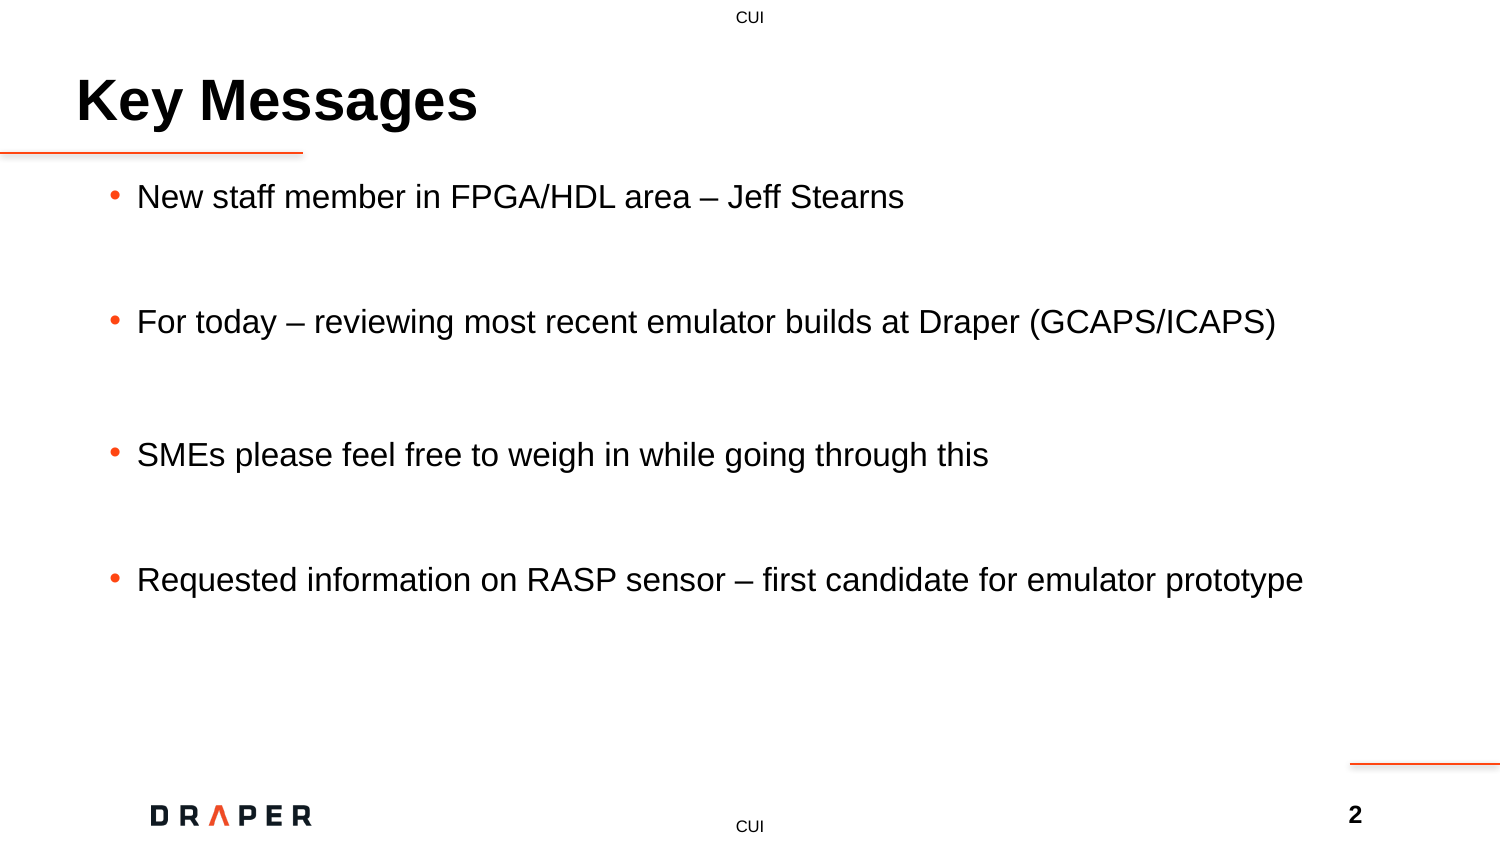

# Key Messages
New staff member in FPGA/HDL area – Jeff Stearns

For today – reviewing most recent emulator builds at Draper (GCAPS/ICAPS)

SMEs please feel free to weigh in while going through this

Requested information on RASP sensor – first candidate for emulator prototype
2